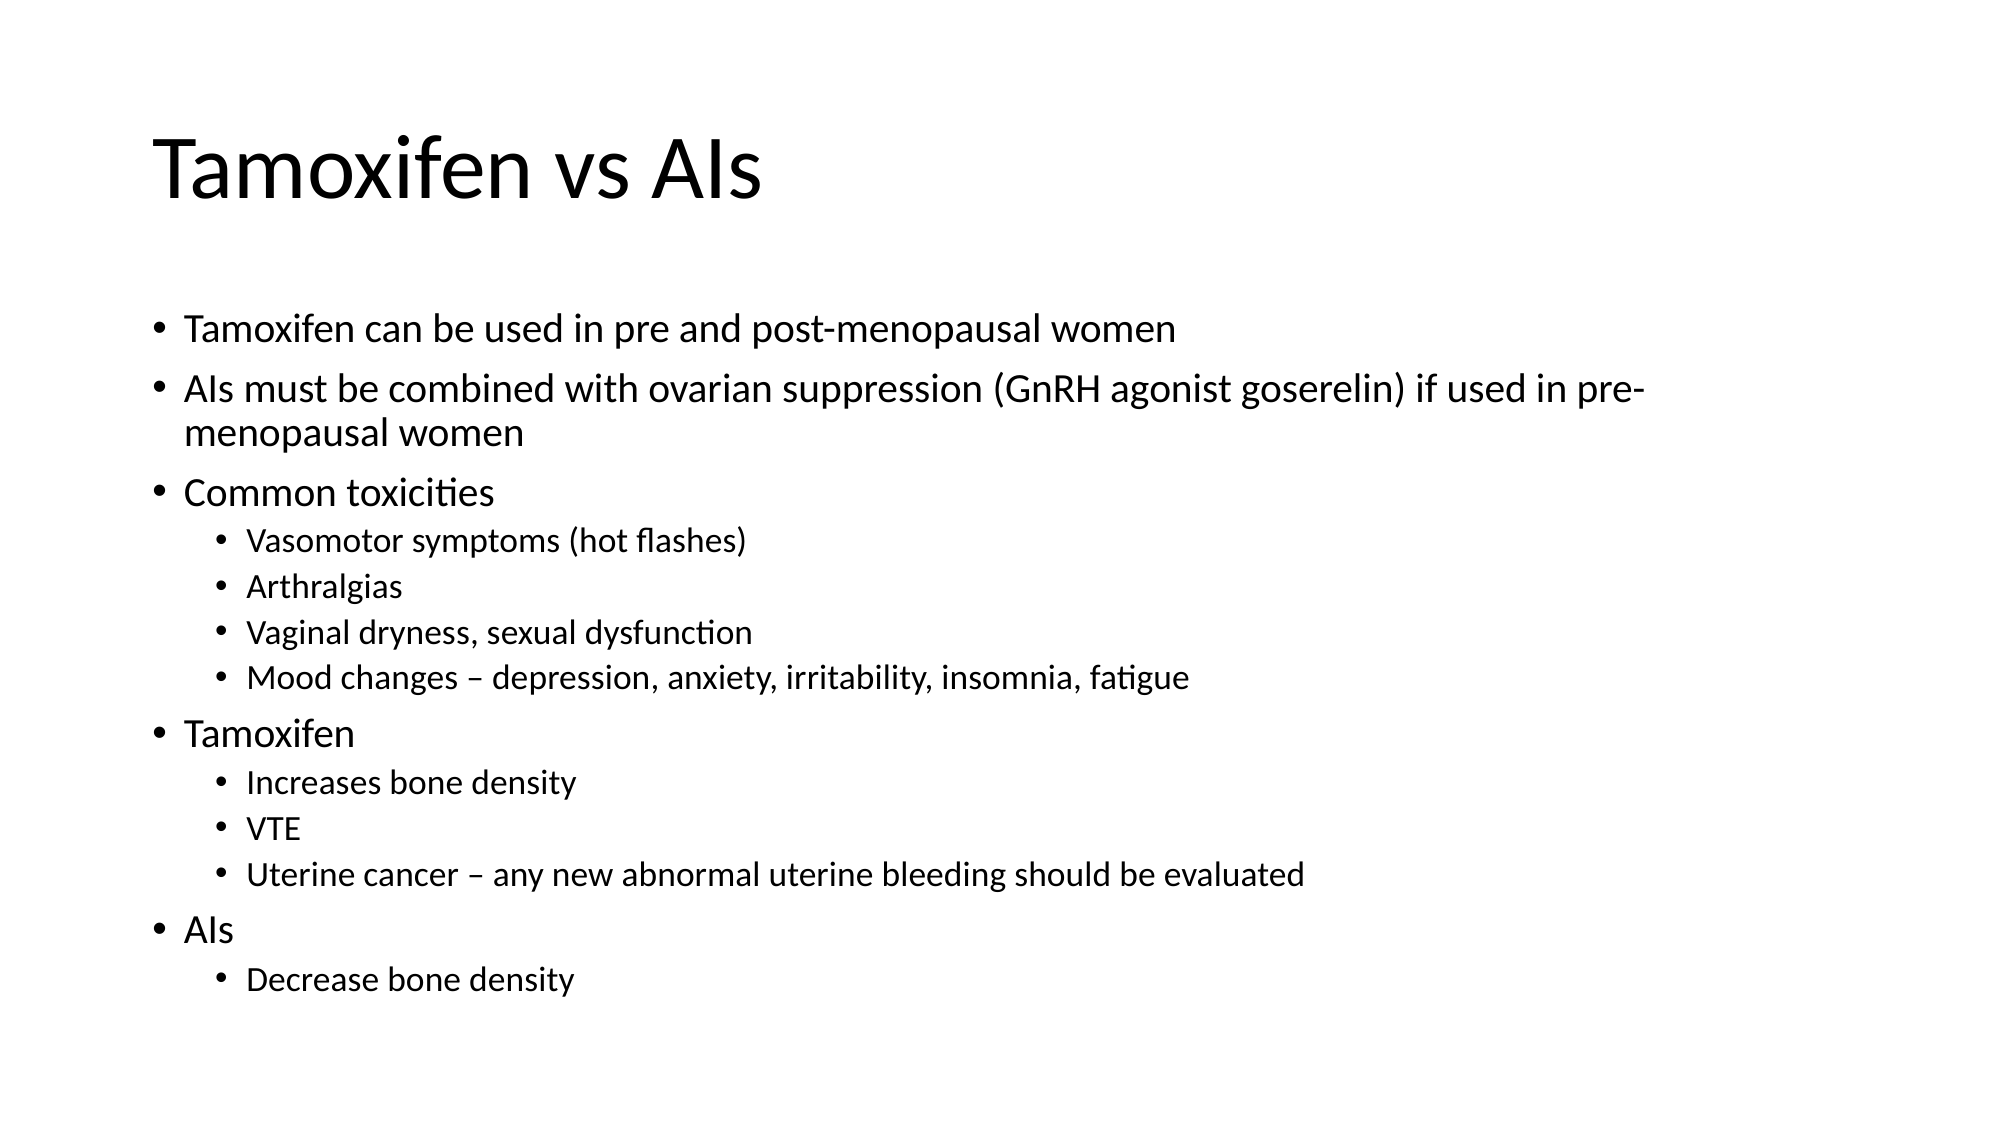

# Tamoxifen vs AIs
Tamoxifen can be used in pre and post-menopausal women
AIs must be combined with ovarian suppression (GnRH agonist goserelin) if used in pre-menopausal women
Common toxicities
Vasomotor symptoms (hot flashes)
Arthralgias
Vaginal dryness, sexual dysfunction
Mood changes – depression, anxiety, irritability, insomnia, fatigue
Tamoxifen
Increases bone density
VTE
Uterine cancer – any new abnormal uterine bleeding should be evaluated
AIs
Decrease bone density